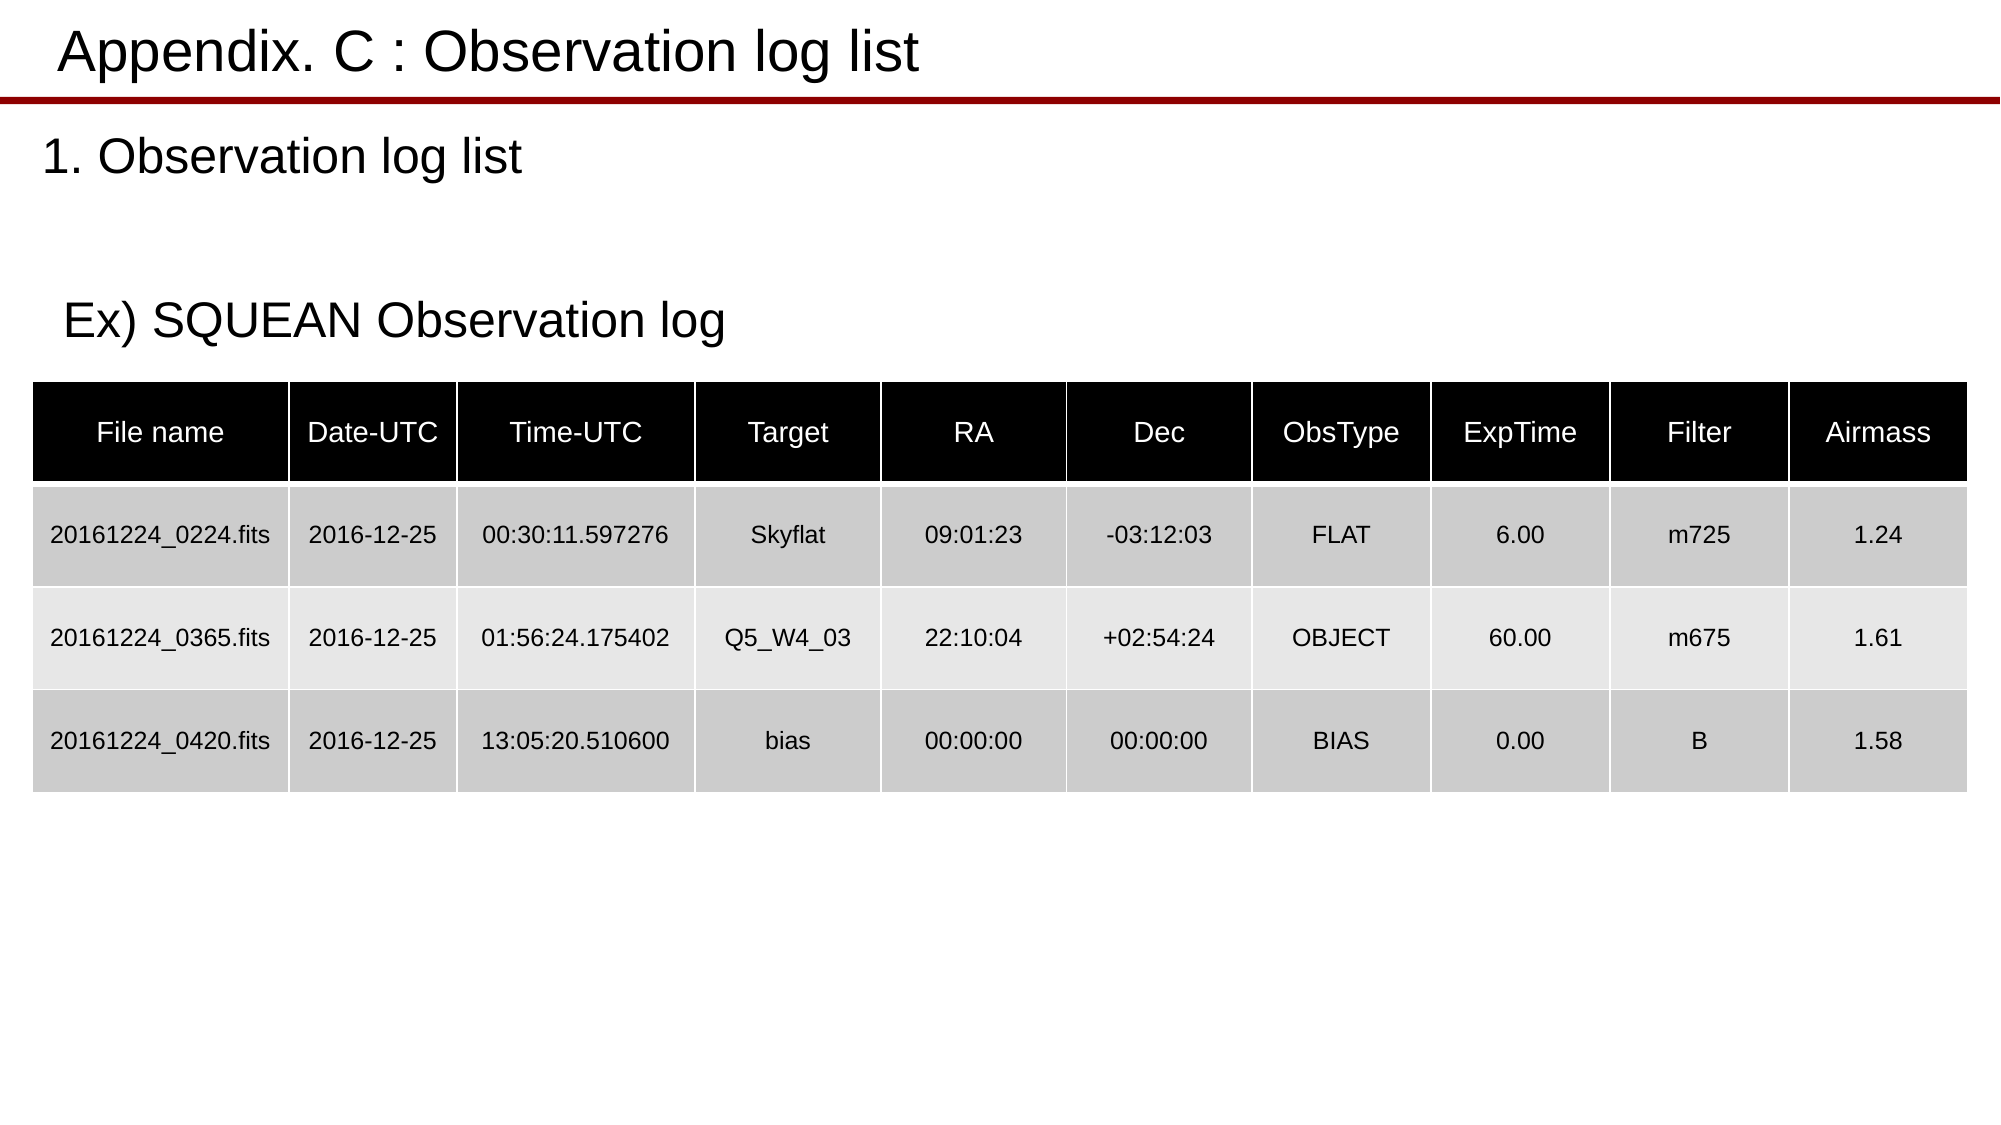

Appendix. C : Observation log list

1. Observation log list
Ex) SQUEAN Observation log
| File name | Date-UTC | Time-UTC | Target | RA | Dec | ObsType | ExpTime | Filter | Airmass |
| --- | --- | --- | --- | --- | --- | --- | --- | --- | --- |
| 20161224\_0224.fits | 2016-12-25 | 00:30:11.597276 | Skyflat | 09:01:23 | -03:12:03 | FLAT | 6.00 | m725 | 1.24 |
| 20161224\_0365.fits | 2016-12-25 | 01:56:24.175402 | Q5\_W4\_03 | 22:10:04 | +02:54:24 | OBJECT | 60.00 | m675 | 1.61 |
| 20161224\_0420.fits | 2016-12-25 | 13:05:20.510600 | bias | 00:00:00 | 00:00:00 | BIAS | 0.00 | B | 1.58 |